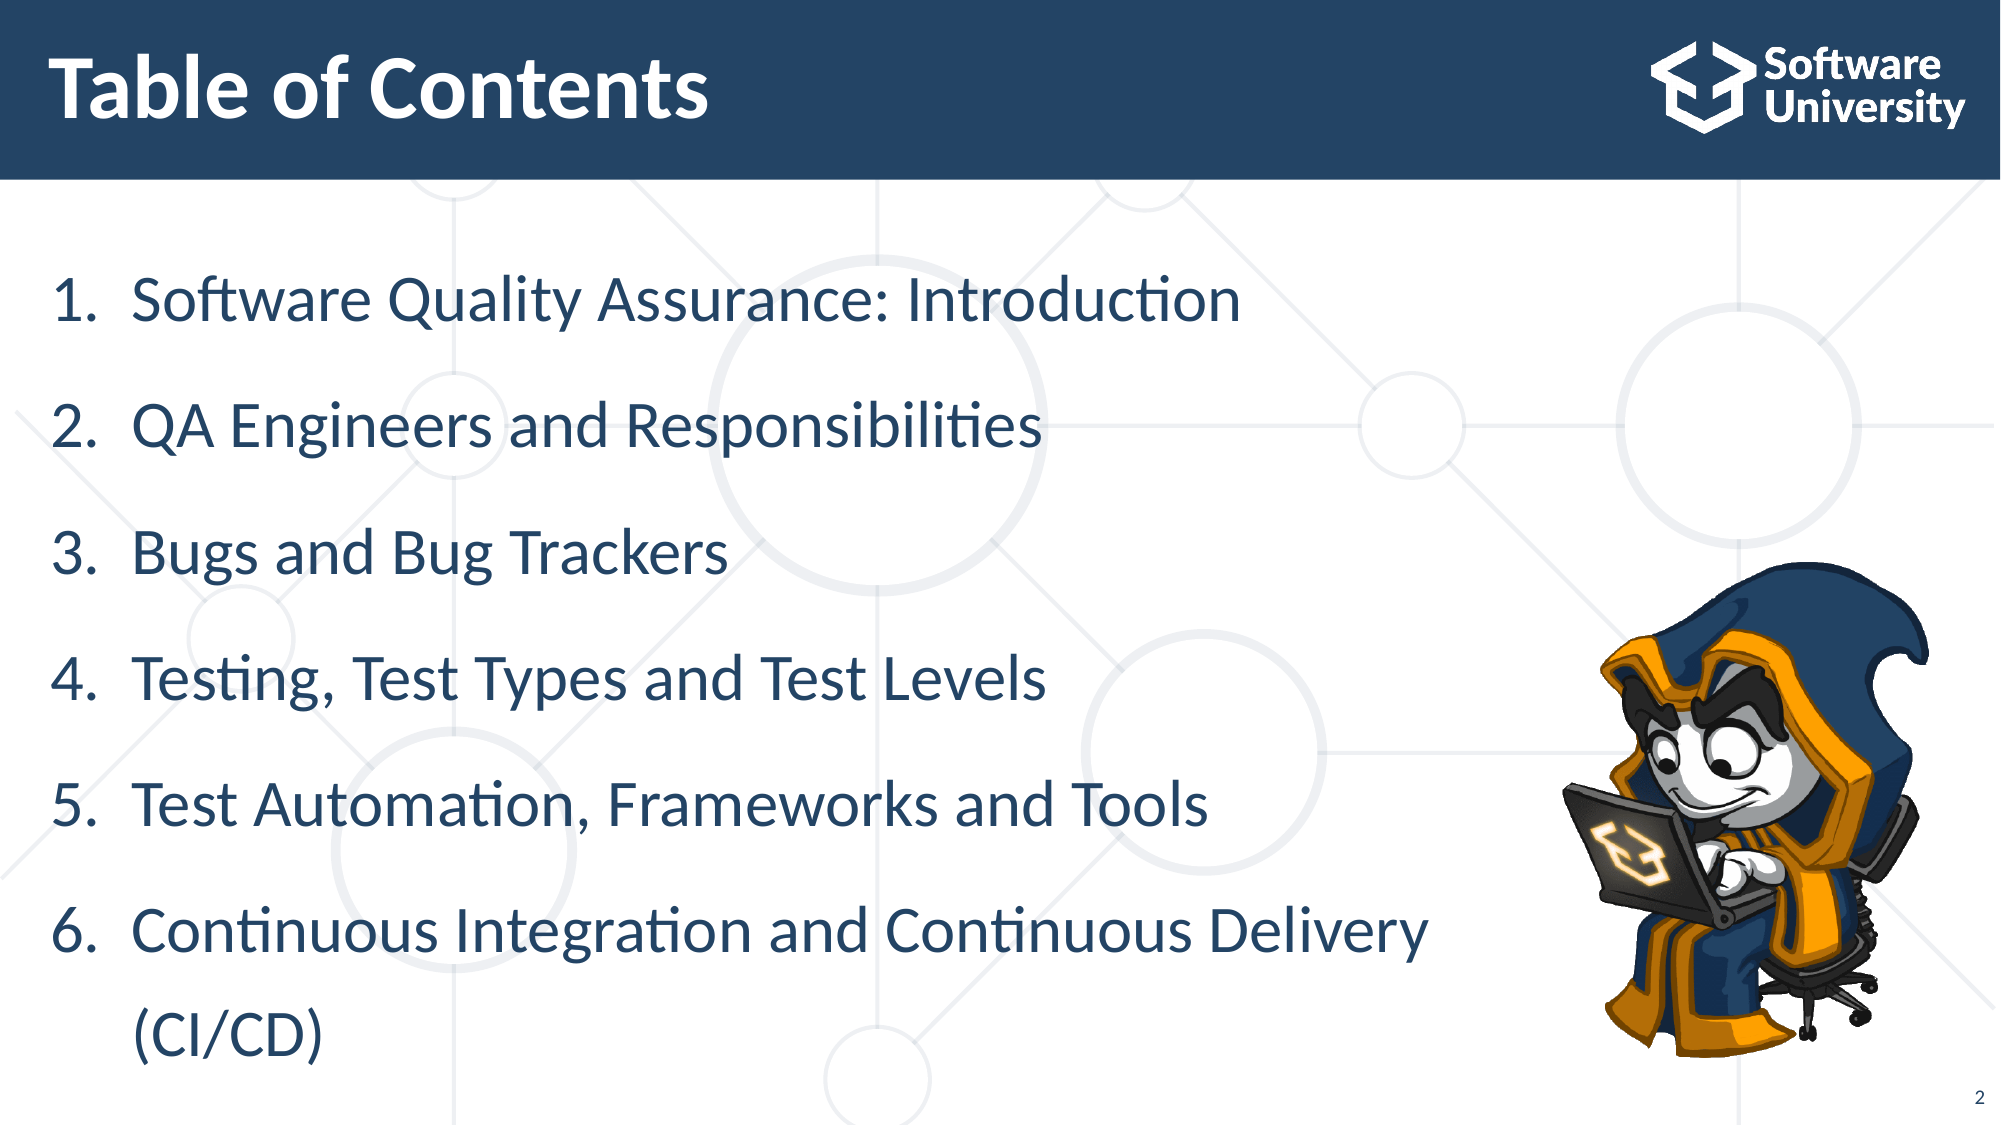

# Table of Contents
Software Quality Assurance: Introduction
QA Engineers and Responsibilities
Bugs and Bug Trackers
Testing, Test Types and Test Levels
Test Automation, Frameworks and Tools
Continuous Integration and Continuous Delivery (CI/CD)
2